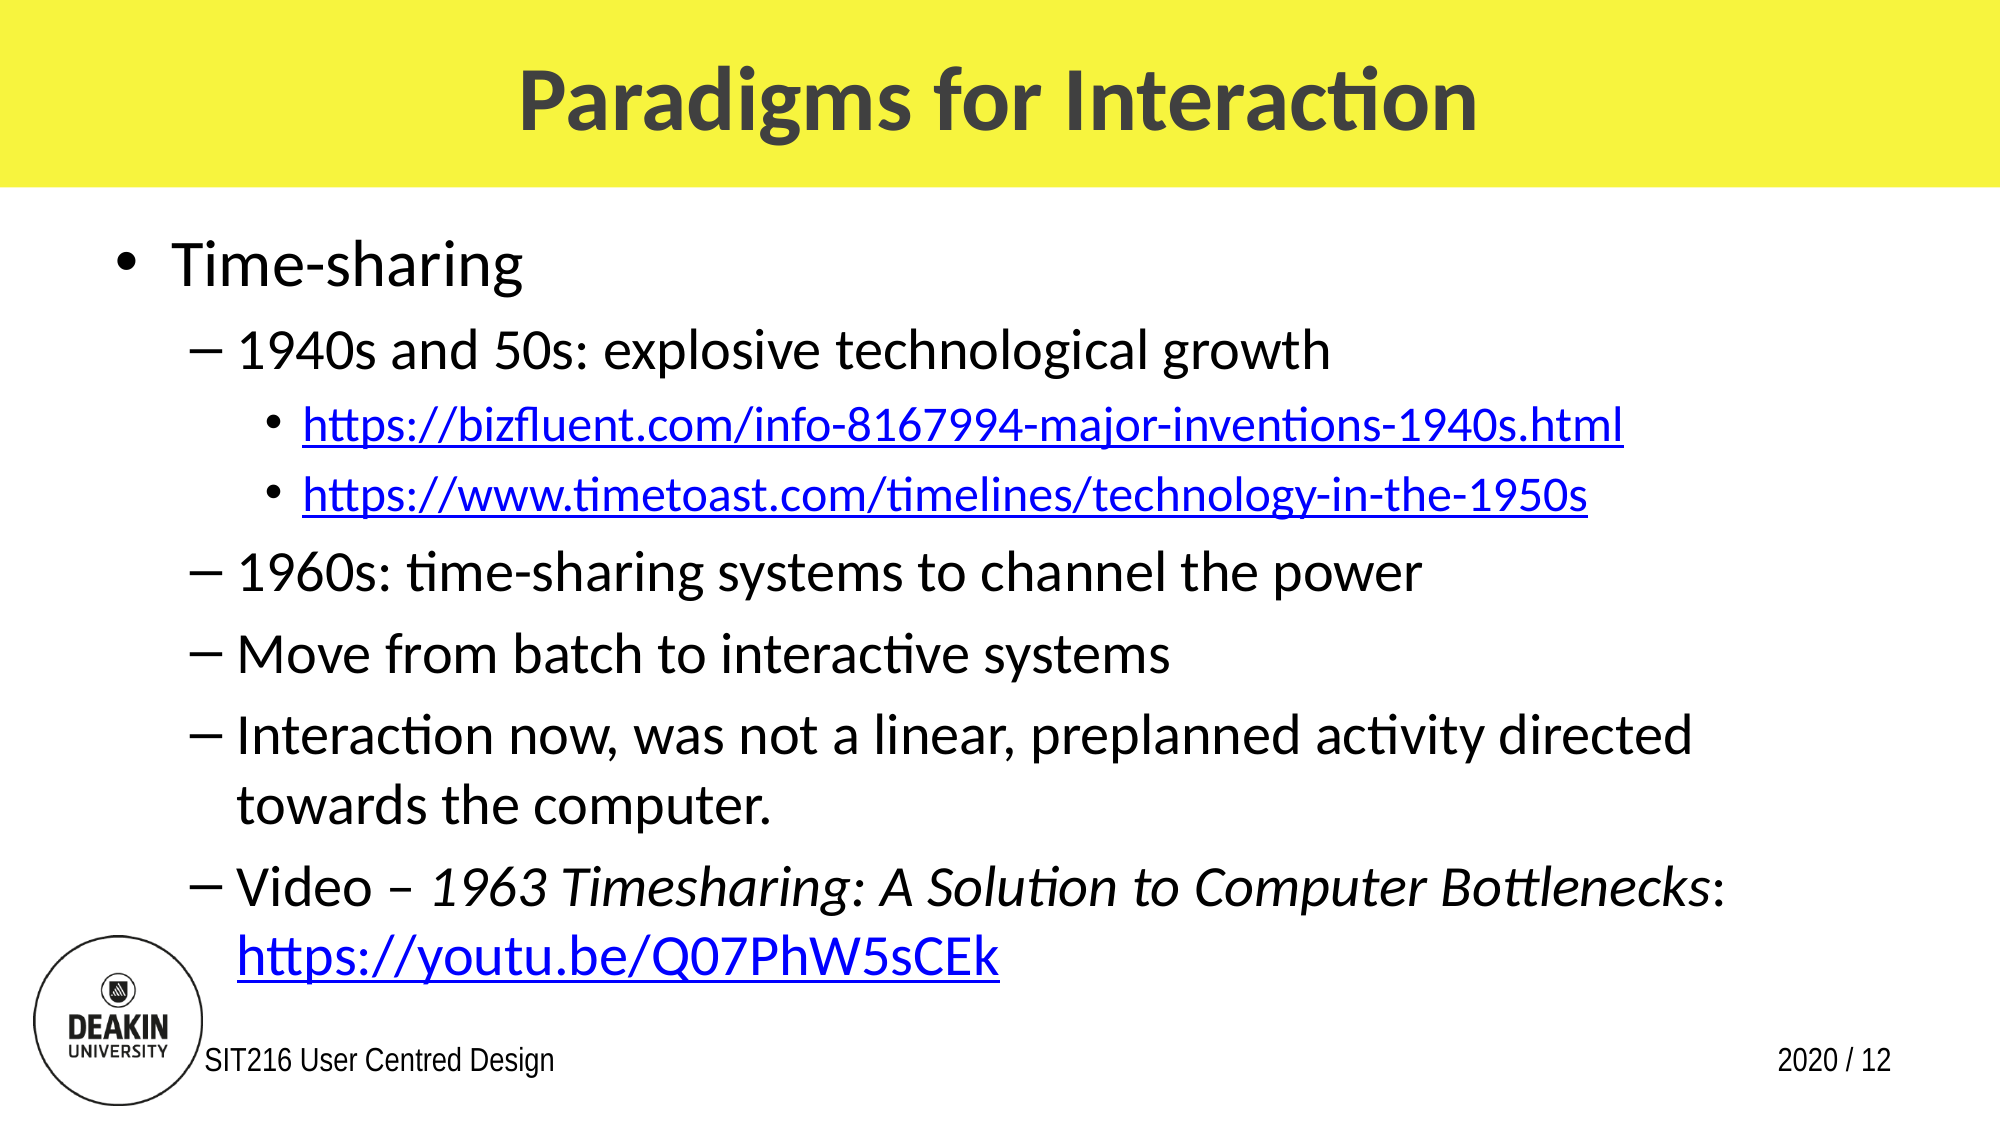

# Paradigms for Interaction
Time-sharing
1940s and 50s: explosive technological growth
https://bizfluent.com/info-8167994-major-inventions-1940s.html
https://www.timetoast.com/timelines/technology-in-the-1950s
1960s: time-sharing systems to channel the power
Move from batch to interactive systems
Interaction now, was not a linear, preplanned activity directed towards the computer.
Video – 1963 Timesharing: A Solution to Computer Bottlenecks: https://youtu.be/Q07PhW5sCEk